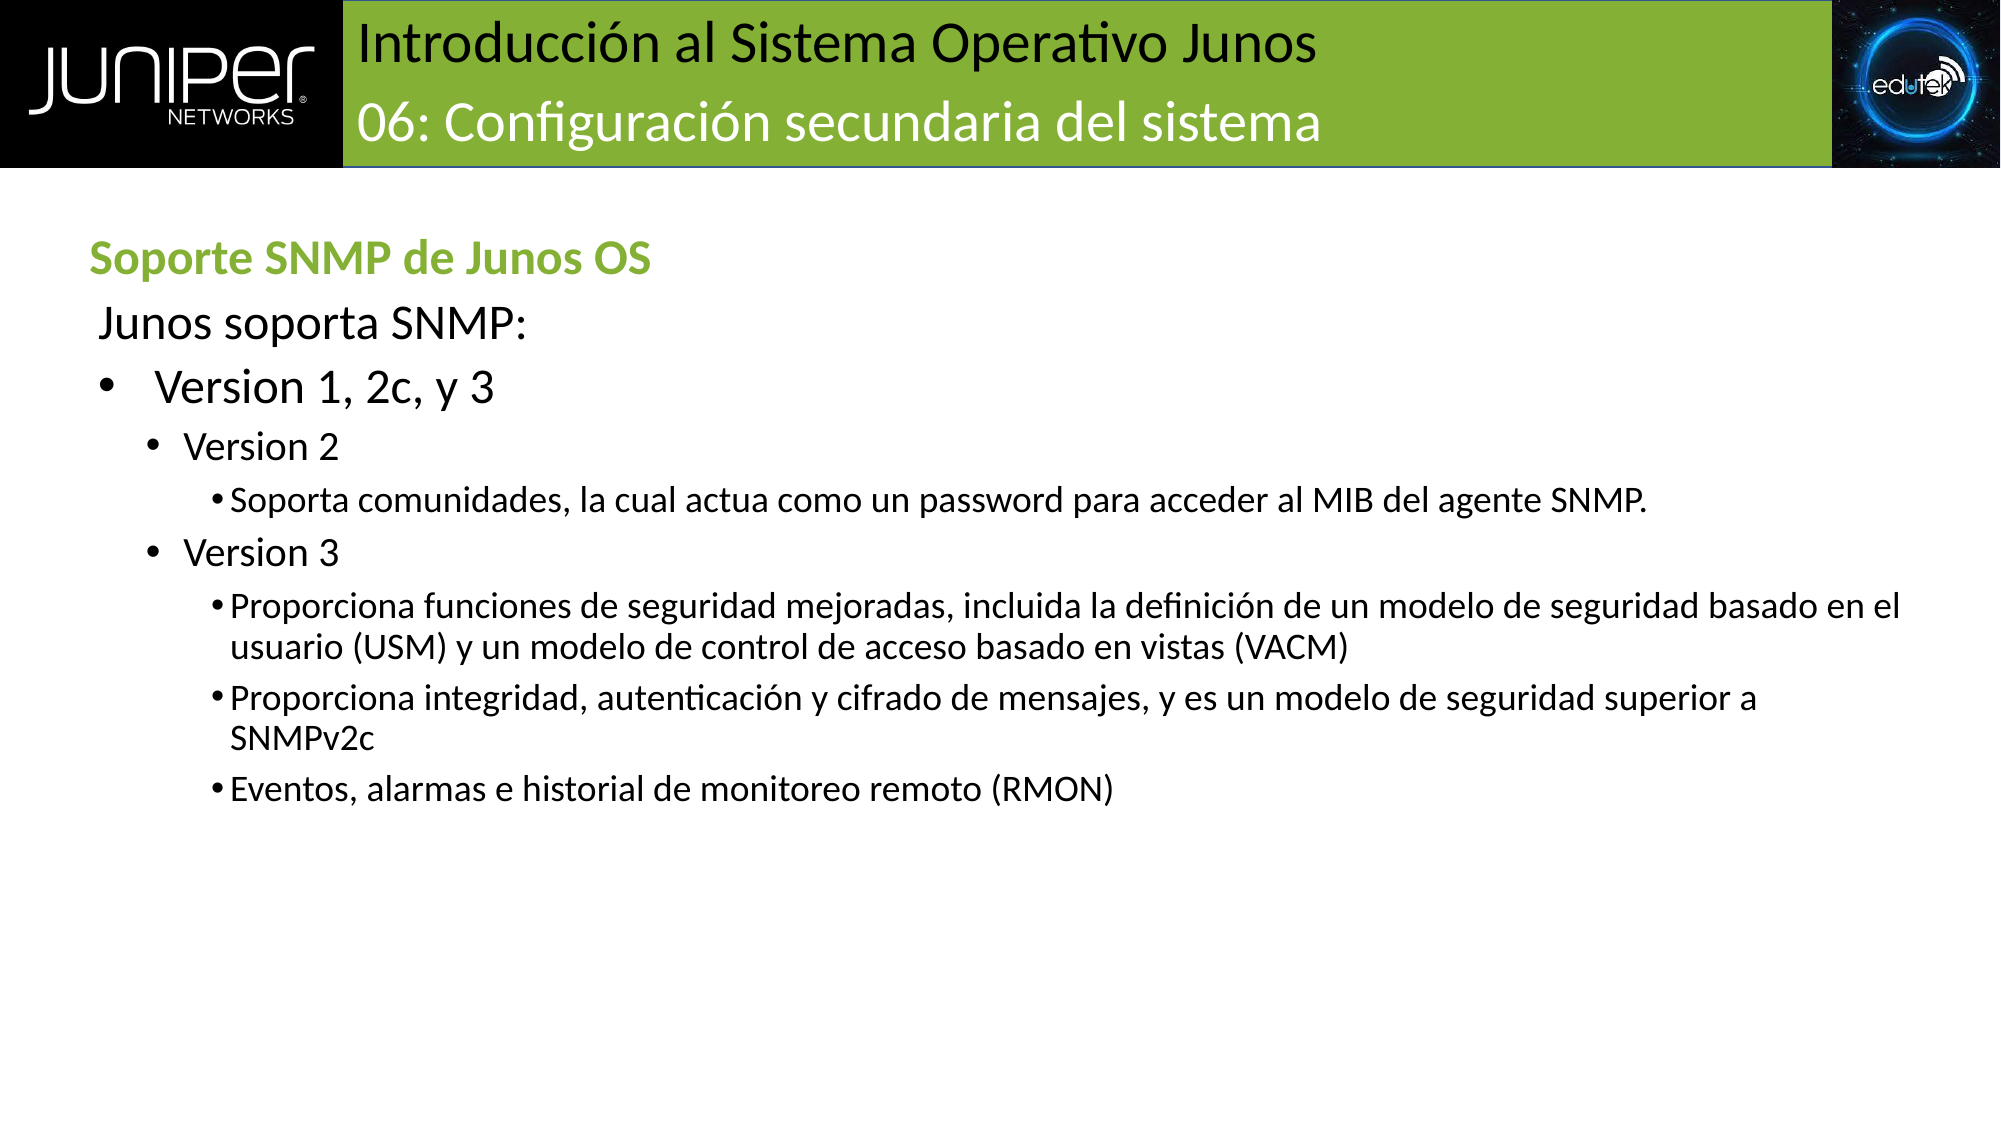

# Introducción al Sistema Operativo Junos
06: Configuración secundaria del sistema

Soporte SNMP de Junos OS
Junos soporta SNMP:
Version 1, 2c, y 3
Version 2
Soporta comunidades, la cual actua como un password para acceder al MIB del agente SNMP.
Version 3
Proporciona funciones de seguridad mejoradas, incluida la definición de un modelo de seguridad basado en el usuario (USM) y un modelo de control de acceso basado en vistas (VACM)
Proporciona integridad, autenticación y cifrado de mensajes, y es un modelo de seguridad superior a SNMPv2c
Eventos, alarmas e historial de monitoreo remoto (RMON)